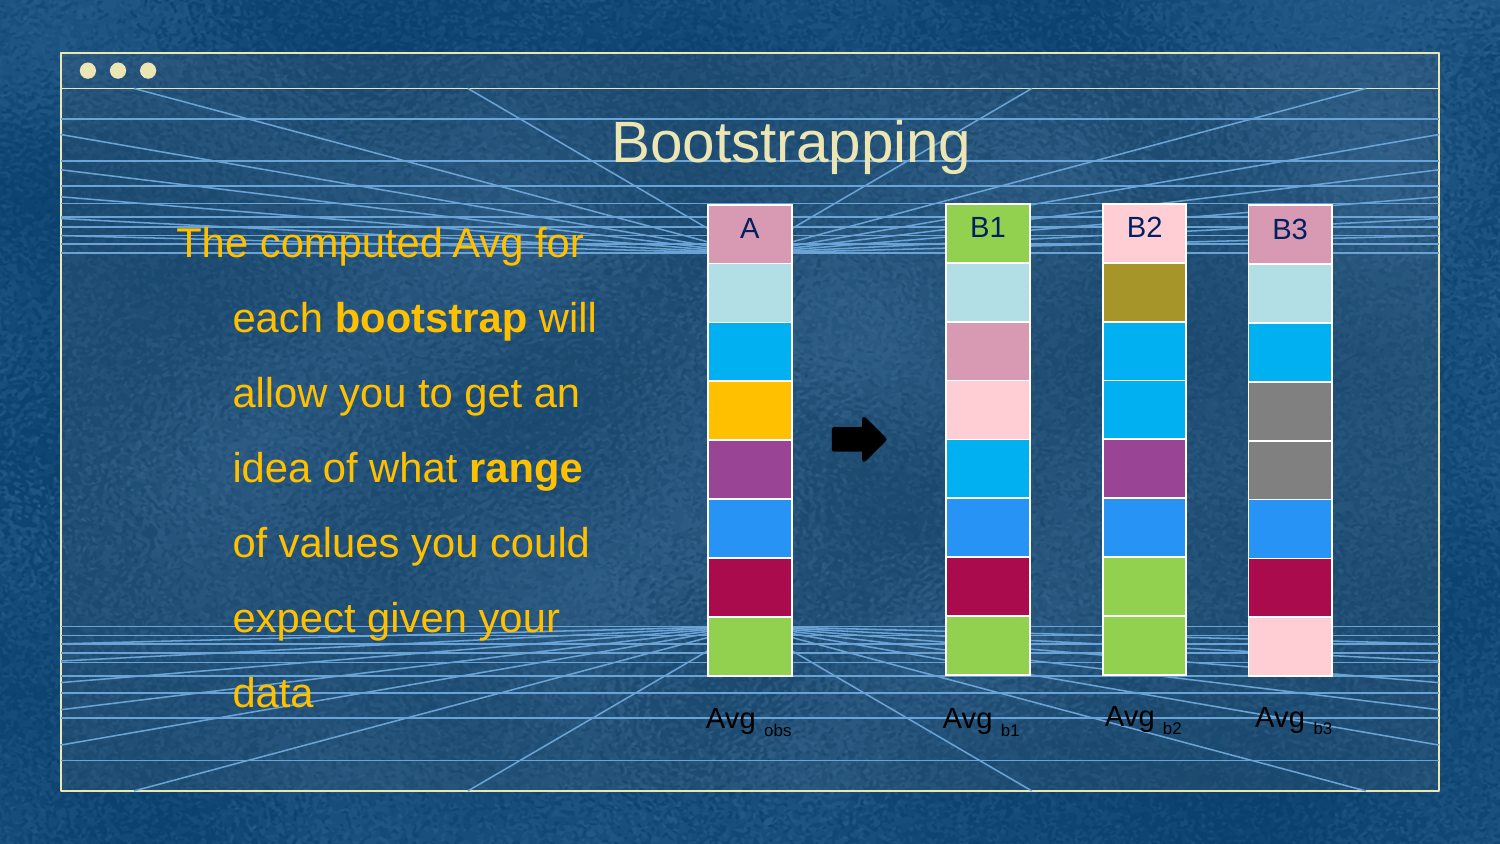

Bootstrapping
The computed Avg for each bootstrap will allow you to get an idea of what range of values you could expect given your data
| B2 |
| --- |
|  |
|  |
|  |
|  |
|  |
|  |
|  |
| B1 |
| --- |
|  |
|  |
|  |
|  |
|  |
|  |
|  |
| A |
| --- |
|  |
|  |
|  |
|  |
|  |
|  |
|  |
| B3 |
| --- |
|  |
|  |
|  |
|  |
|  |
|  |
|  |

Avg b2
Avg b3
Avg obs
Avg b1